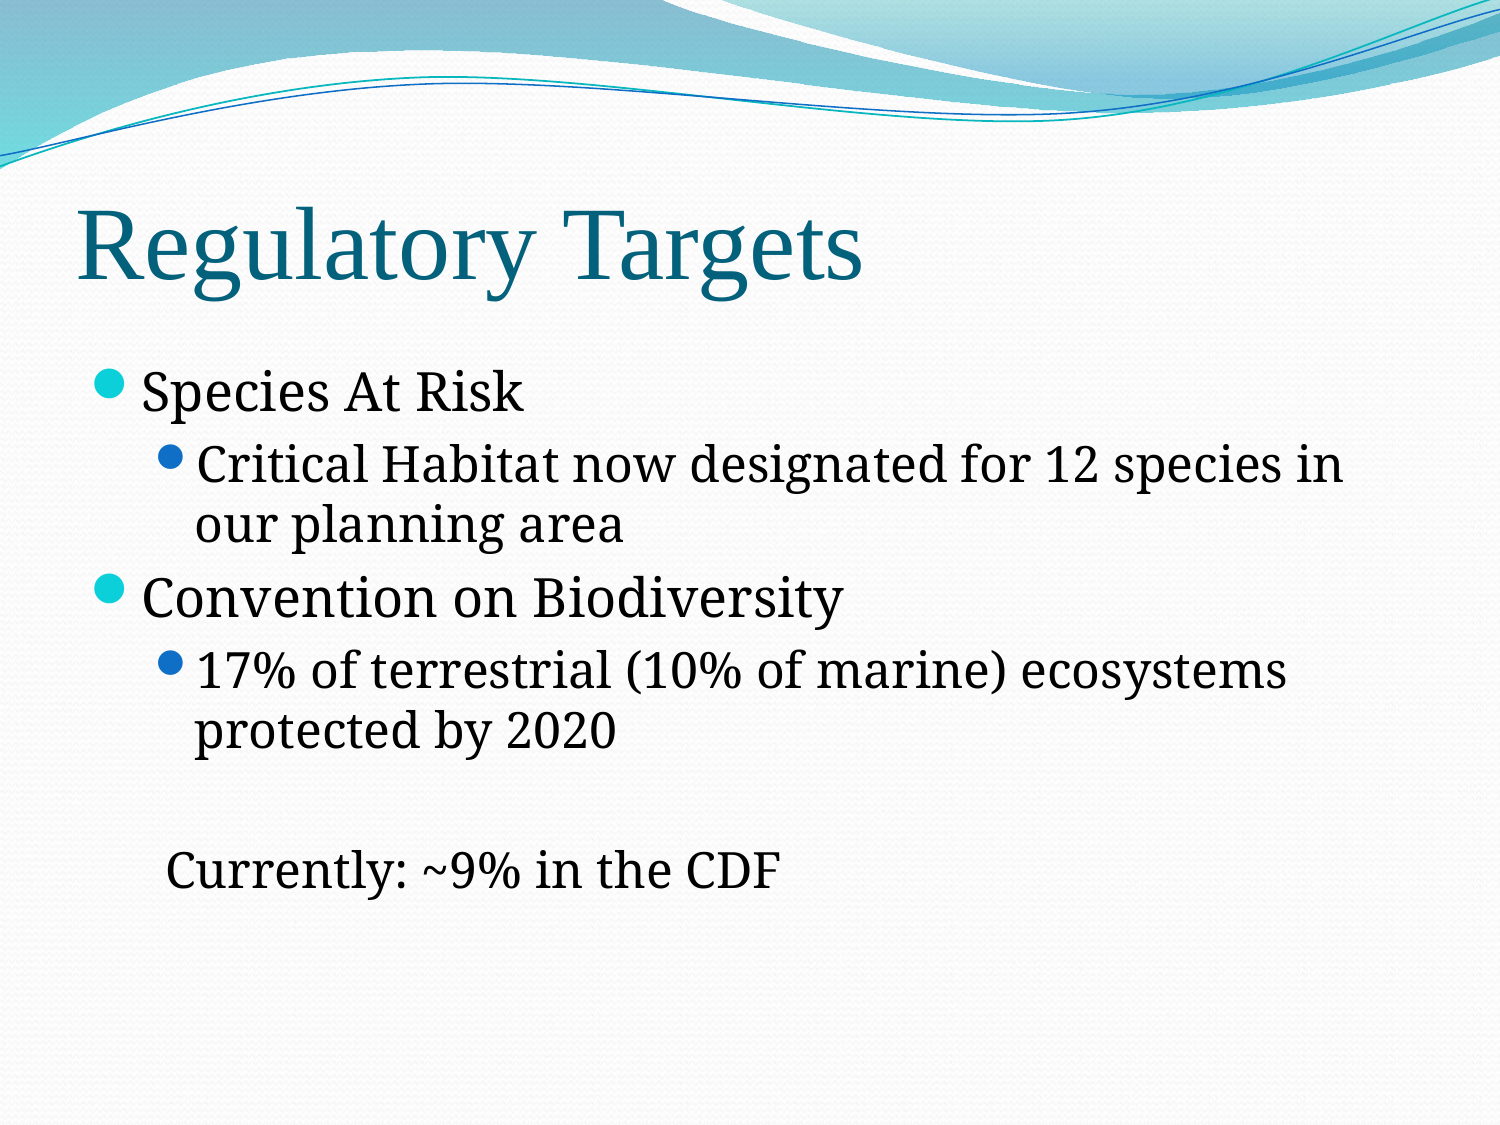

Regulatory Targets
Species At Risk
Critical Habitat now designated for 12 species in our planning area
Convention on Biodiversity
17% of terrestrial (10% of marine) ecosystems protected by 2020

Currently: ~9% in the CDF